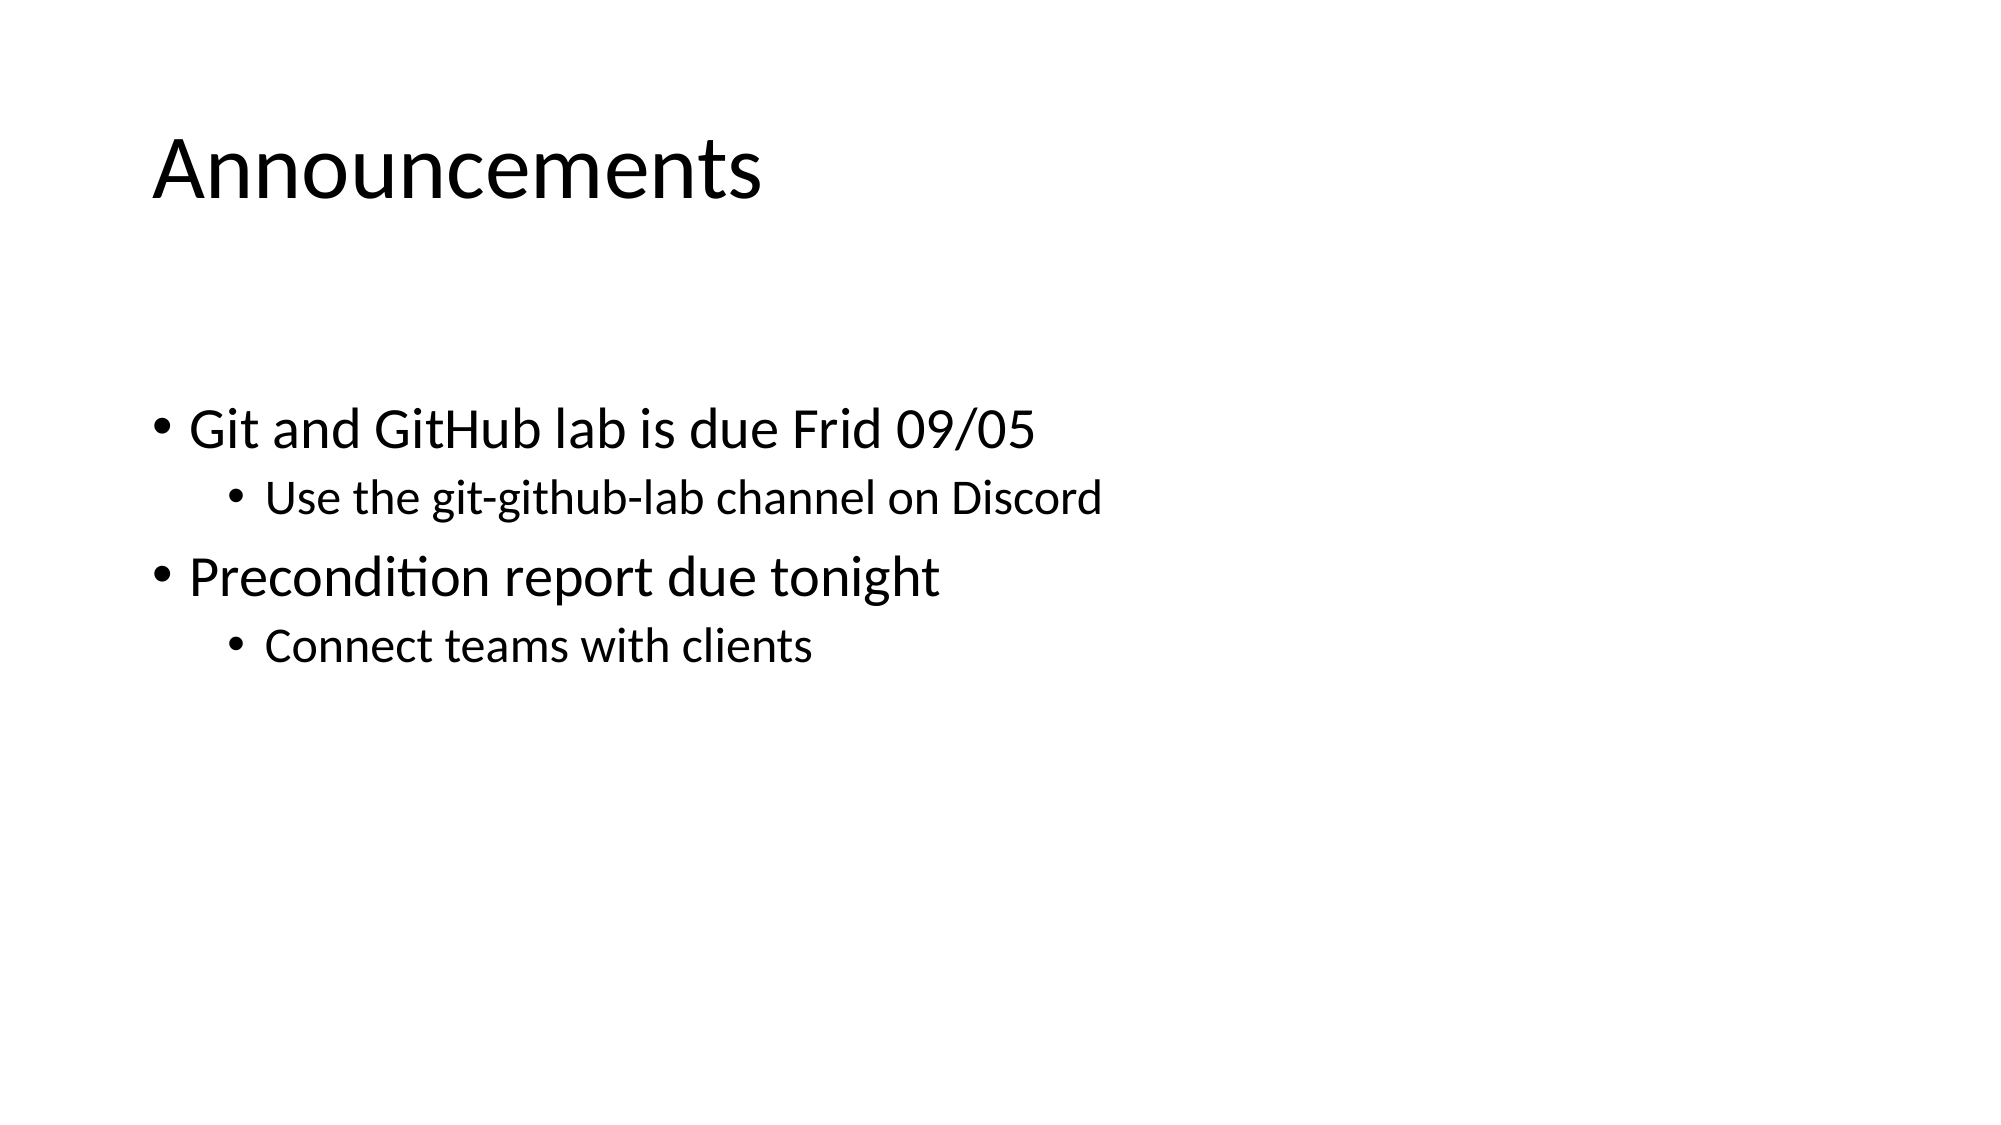

# Announcements

Git and GitHub lab is due Frid 09/05
Use the git-github-lab channel on Discord
Precondition report due tonight
Connect teams with clients